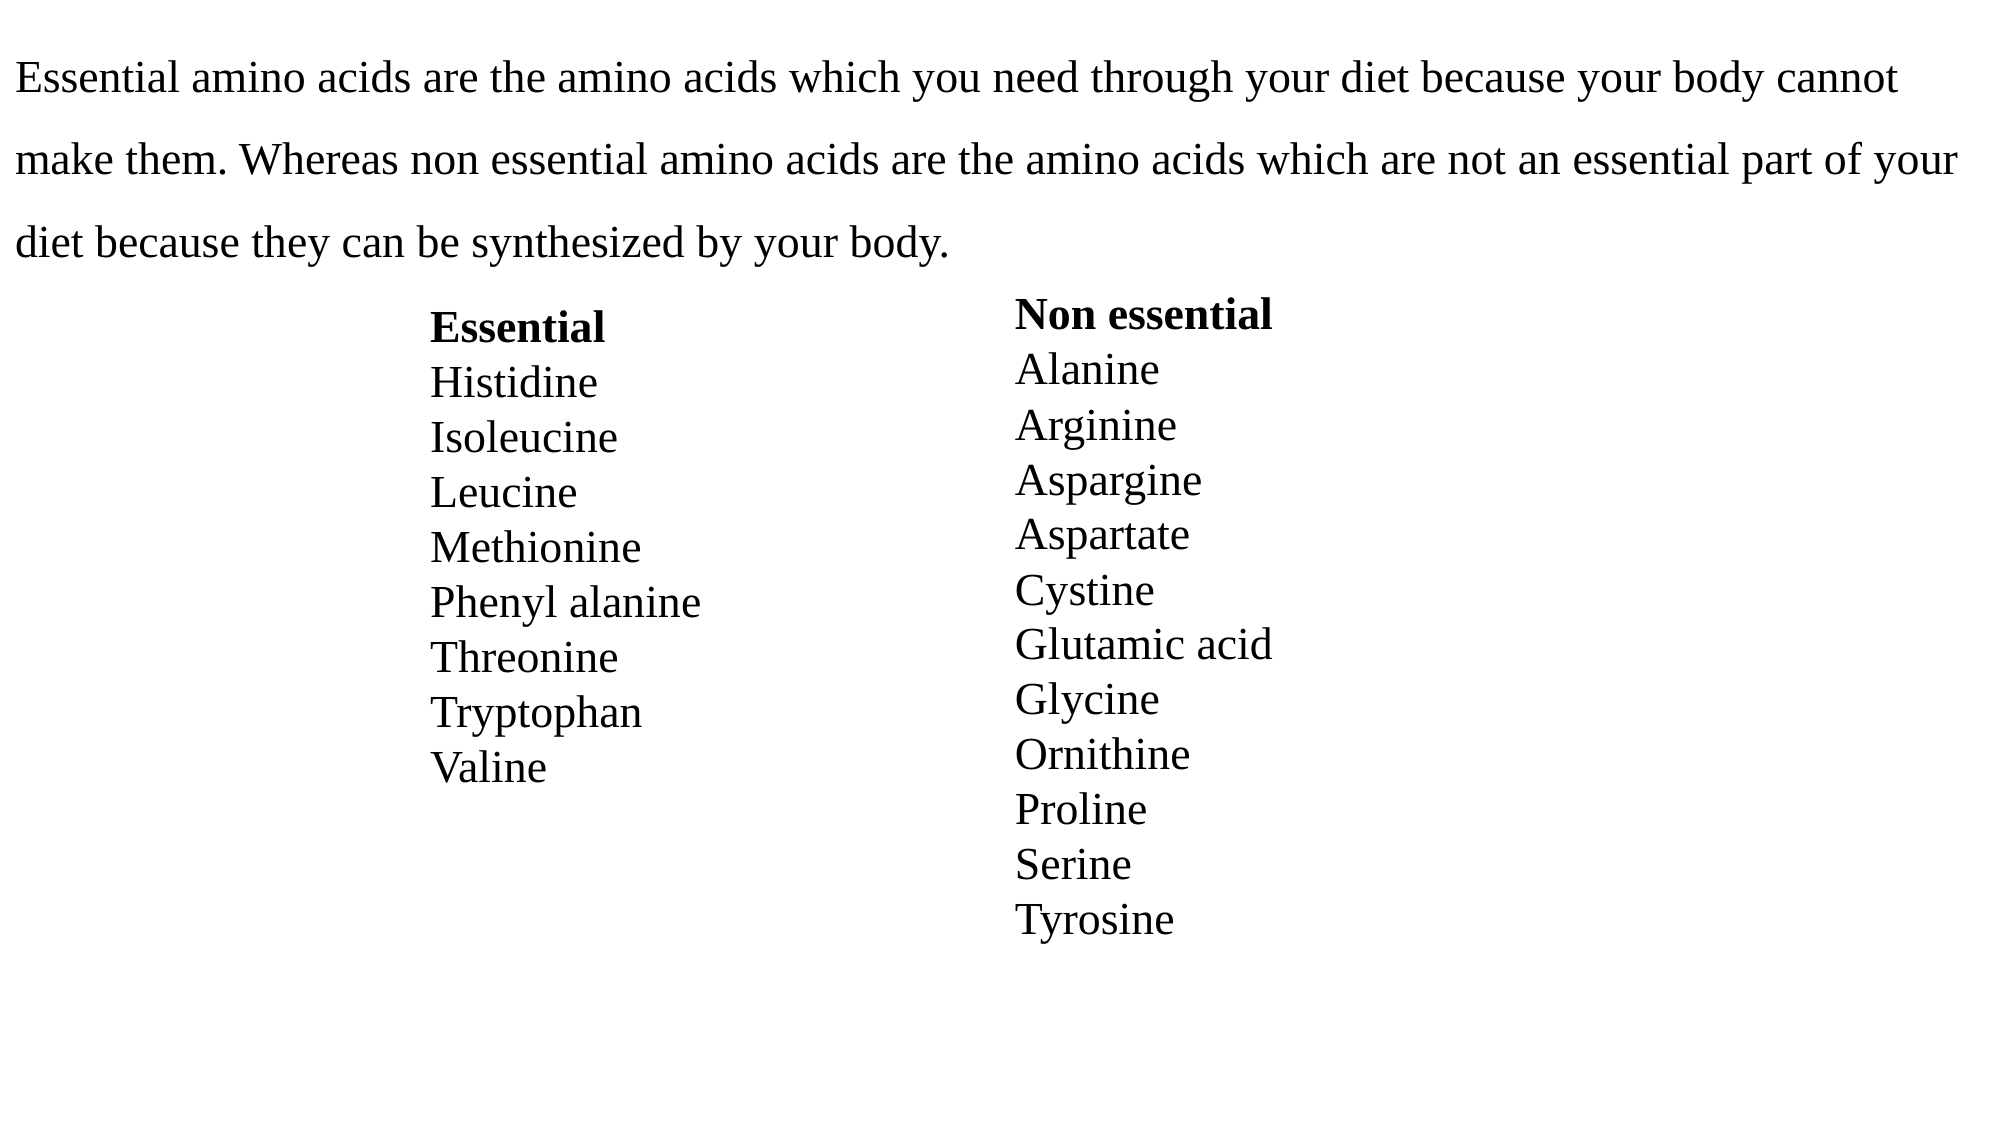

Essential amino acids are the amino acids which you need through your diet because your body cannot make them. Whereas non essential amino acids are the amino acids which are not an essential part of your diet because they can be synthesized by your body.
Non essential
Alanine
Arginine
Aspargine
Aspartate
Cystine
Glutamic acid
Glycine
Ornithine
Proline
Serine
Tyrosine
Essential
Histidine
Isoleucine
Leucine
Methionine
Phenyl alanine
Threonine
Tryptophan
Valine